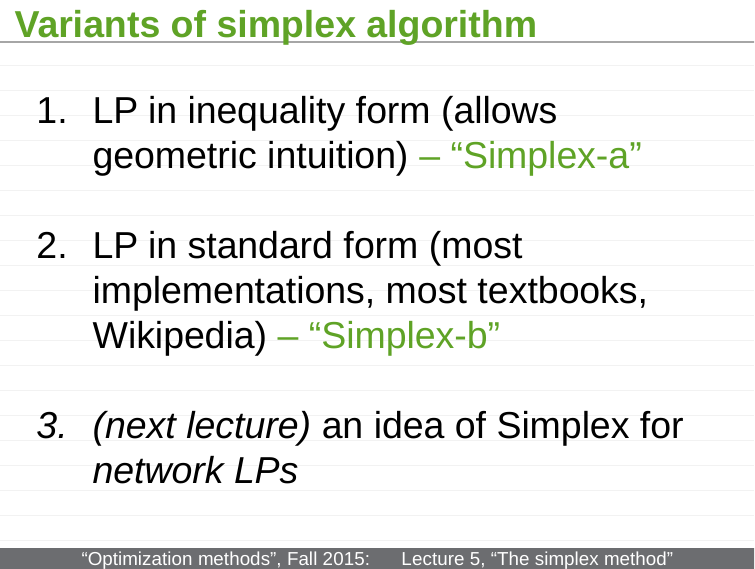

# Variants of simplex algorithm
LP in inequality form (allows geometric intuition) – “Simplex-a”
LP in standard form (most implementations, most textbooks, Wikipedia) – “Simplex-b”
(next lecture) an idea of Simplex for network LPs